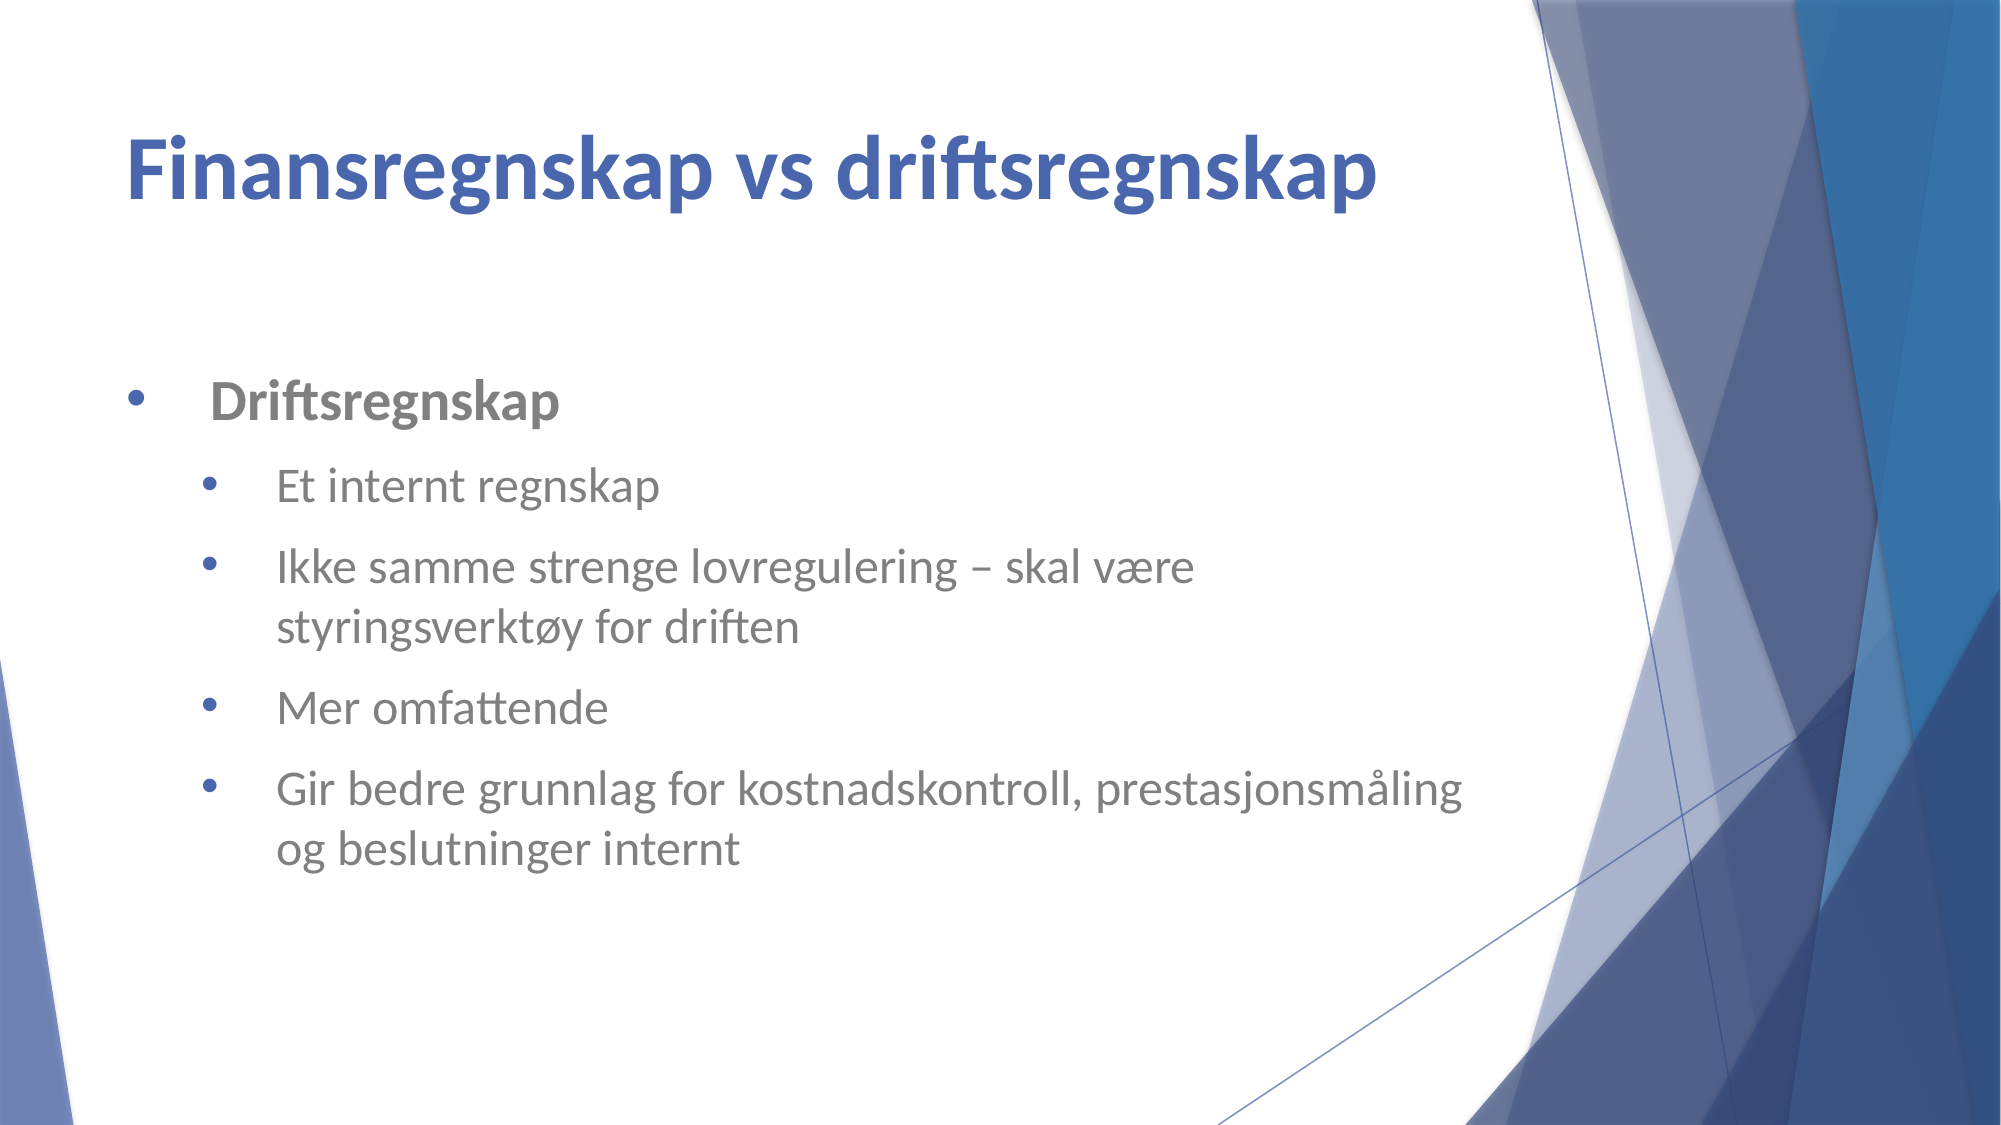

# Finansregnskap vs driftsregnskap
Driftsregnskap
Et internt regnskap
Ikke samme strenge lovregulering – skal være styringsverktøy for driften
Mer omfattende
Gir bedre grunnlag for kostnadskontroll, prestasjonsmåling og beslutninger internt